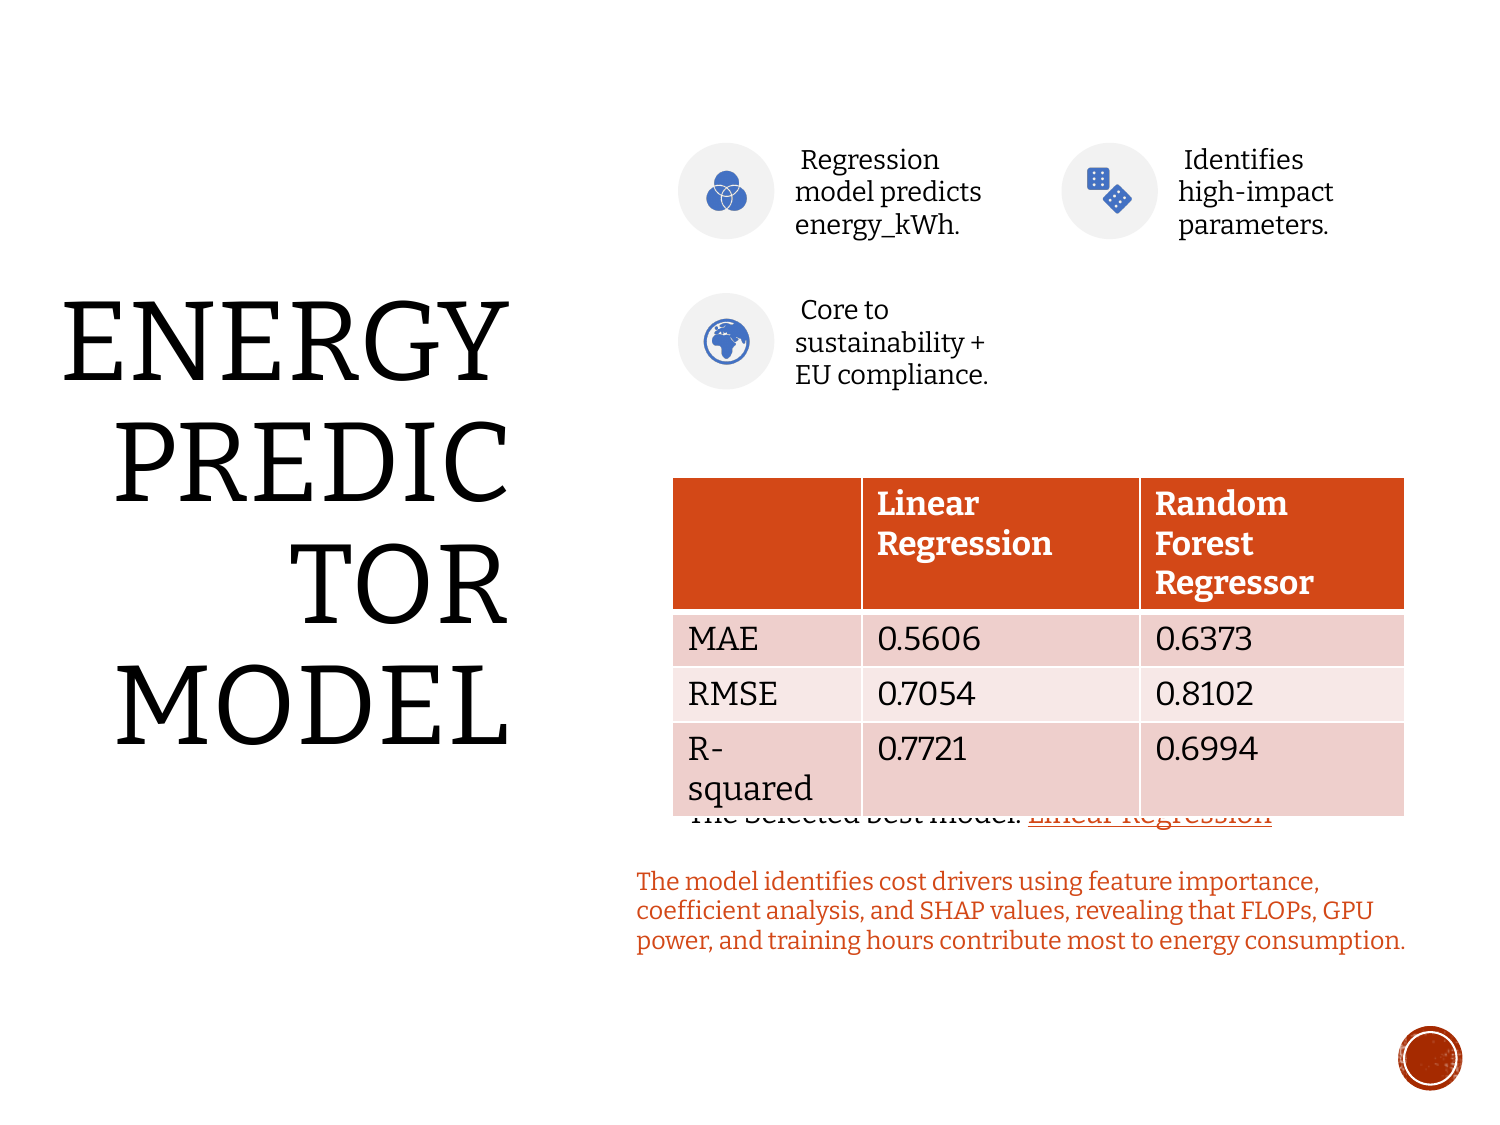

Regression model predicts energy_kWh.
 Identifies high‑impact parameters.
 Core to sustainability + EU compliance.
# Energy Predictor Model
|  | Linear Regression | Random Forest Regressor |
| --- | --- | --- |
| MAE | 0.5606 | 0.6373 |
| RMSE | 0.7054 | 0.8102 |
| R-squared | 0.7721 | 0.6994 |
The Selected best model: Linear Regression

The model identifies cost drivers using feature importance, coefficient analysis, and SHAP values, revealing that FLOPs, GPU power, and training hours contribute most to energy consumption.